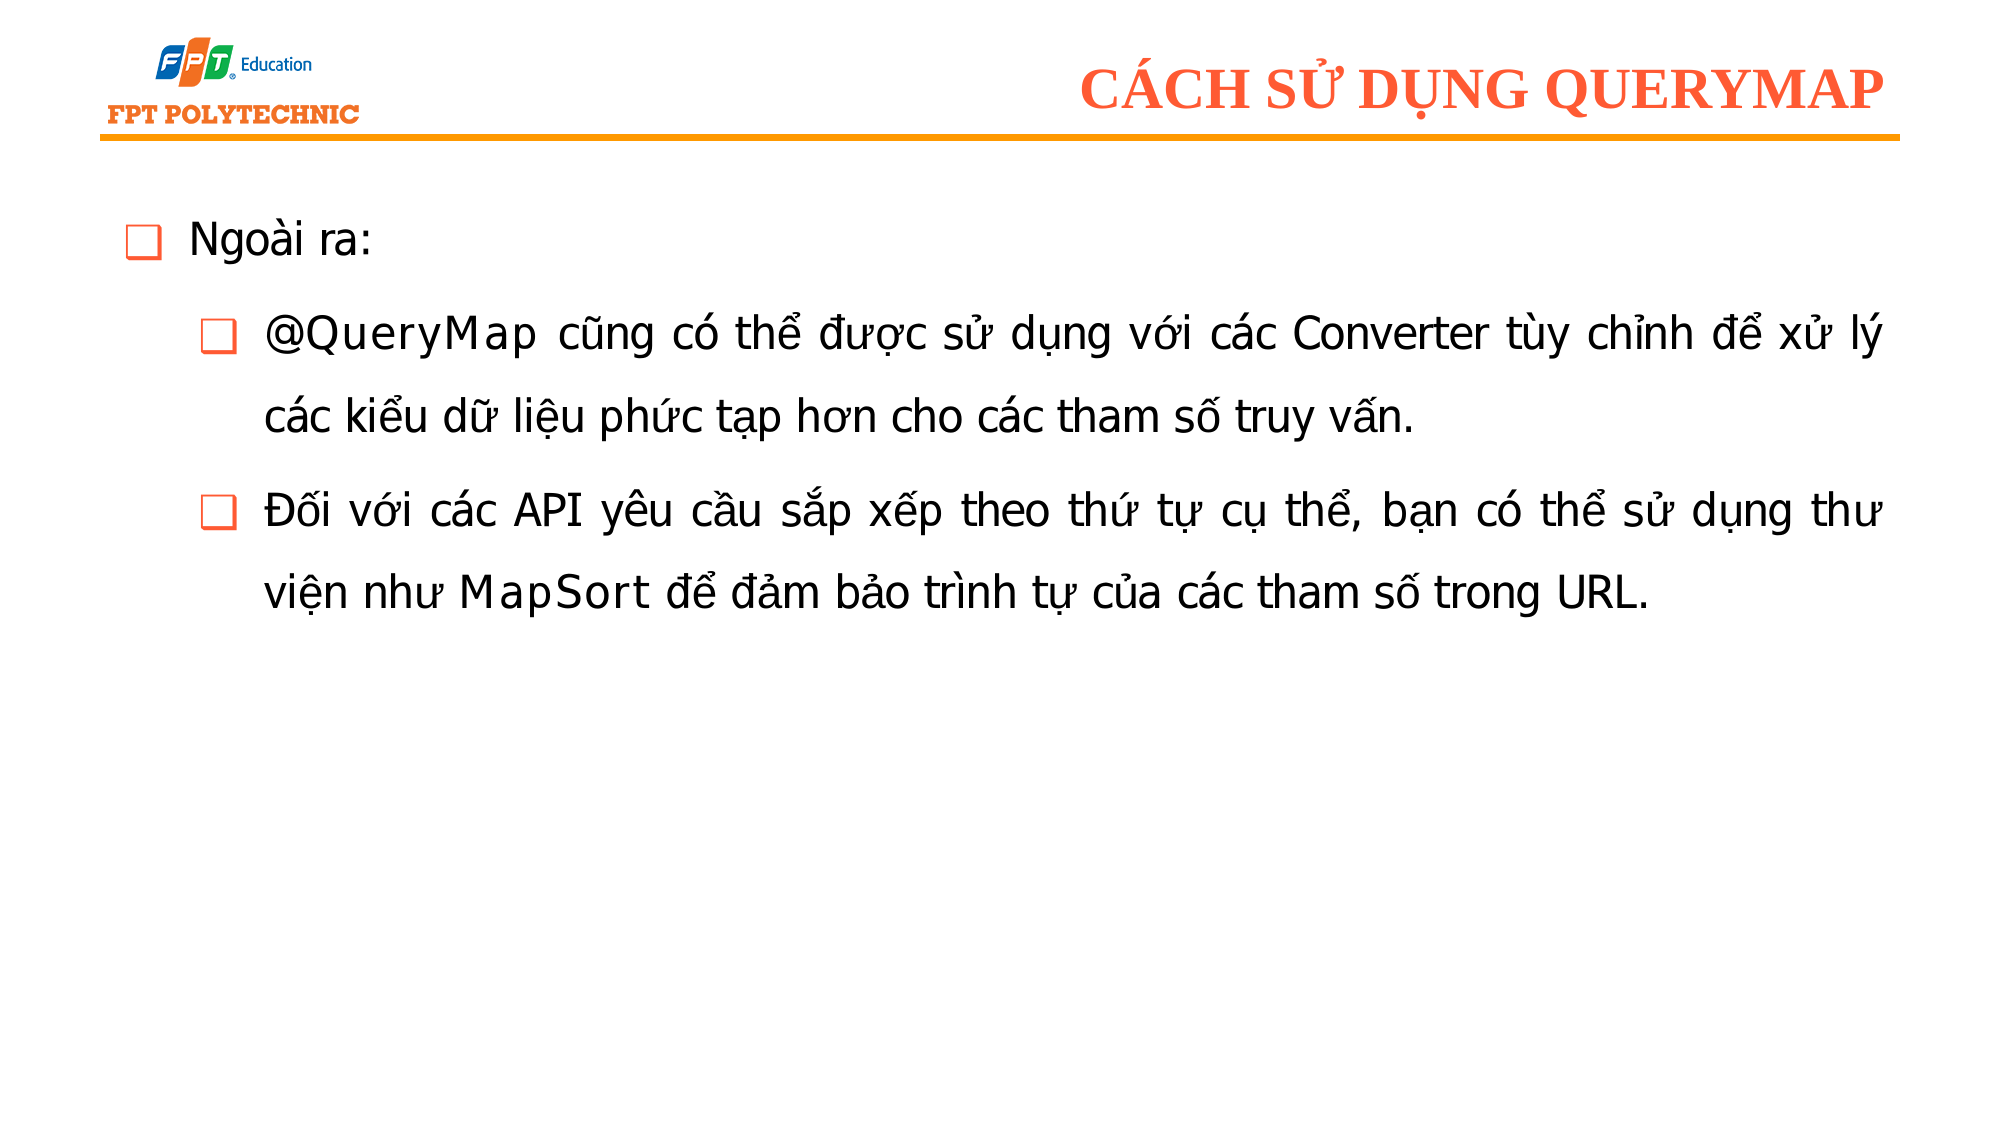

# cách sử dụng querymap
Ngoài ra:
@QueryMap cũng có thể được sử dụng với các Converter tùy chỉnh để xử lý các kiểu dữ liệu phức tạp hơn cho các tham số truy vấn.
Đối với các API yêu cầu sắp xếp theo thứ tự cụ thể, bạn có thể sử dụng thư viện như MapSort để đảm bảo trình tự của các tham số trong URL.